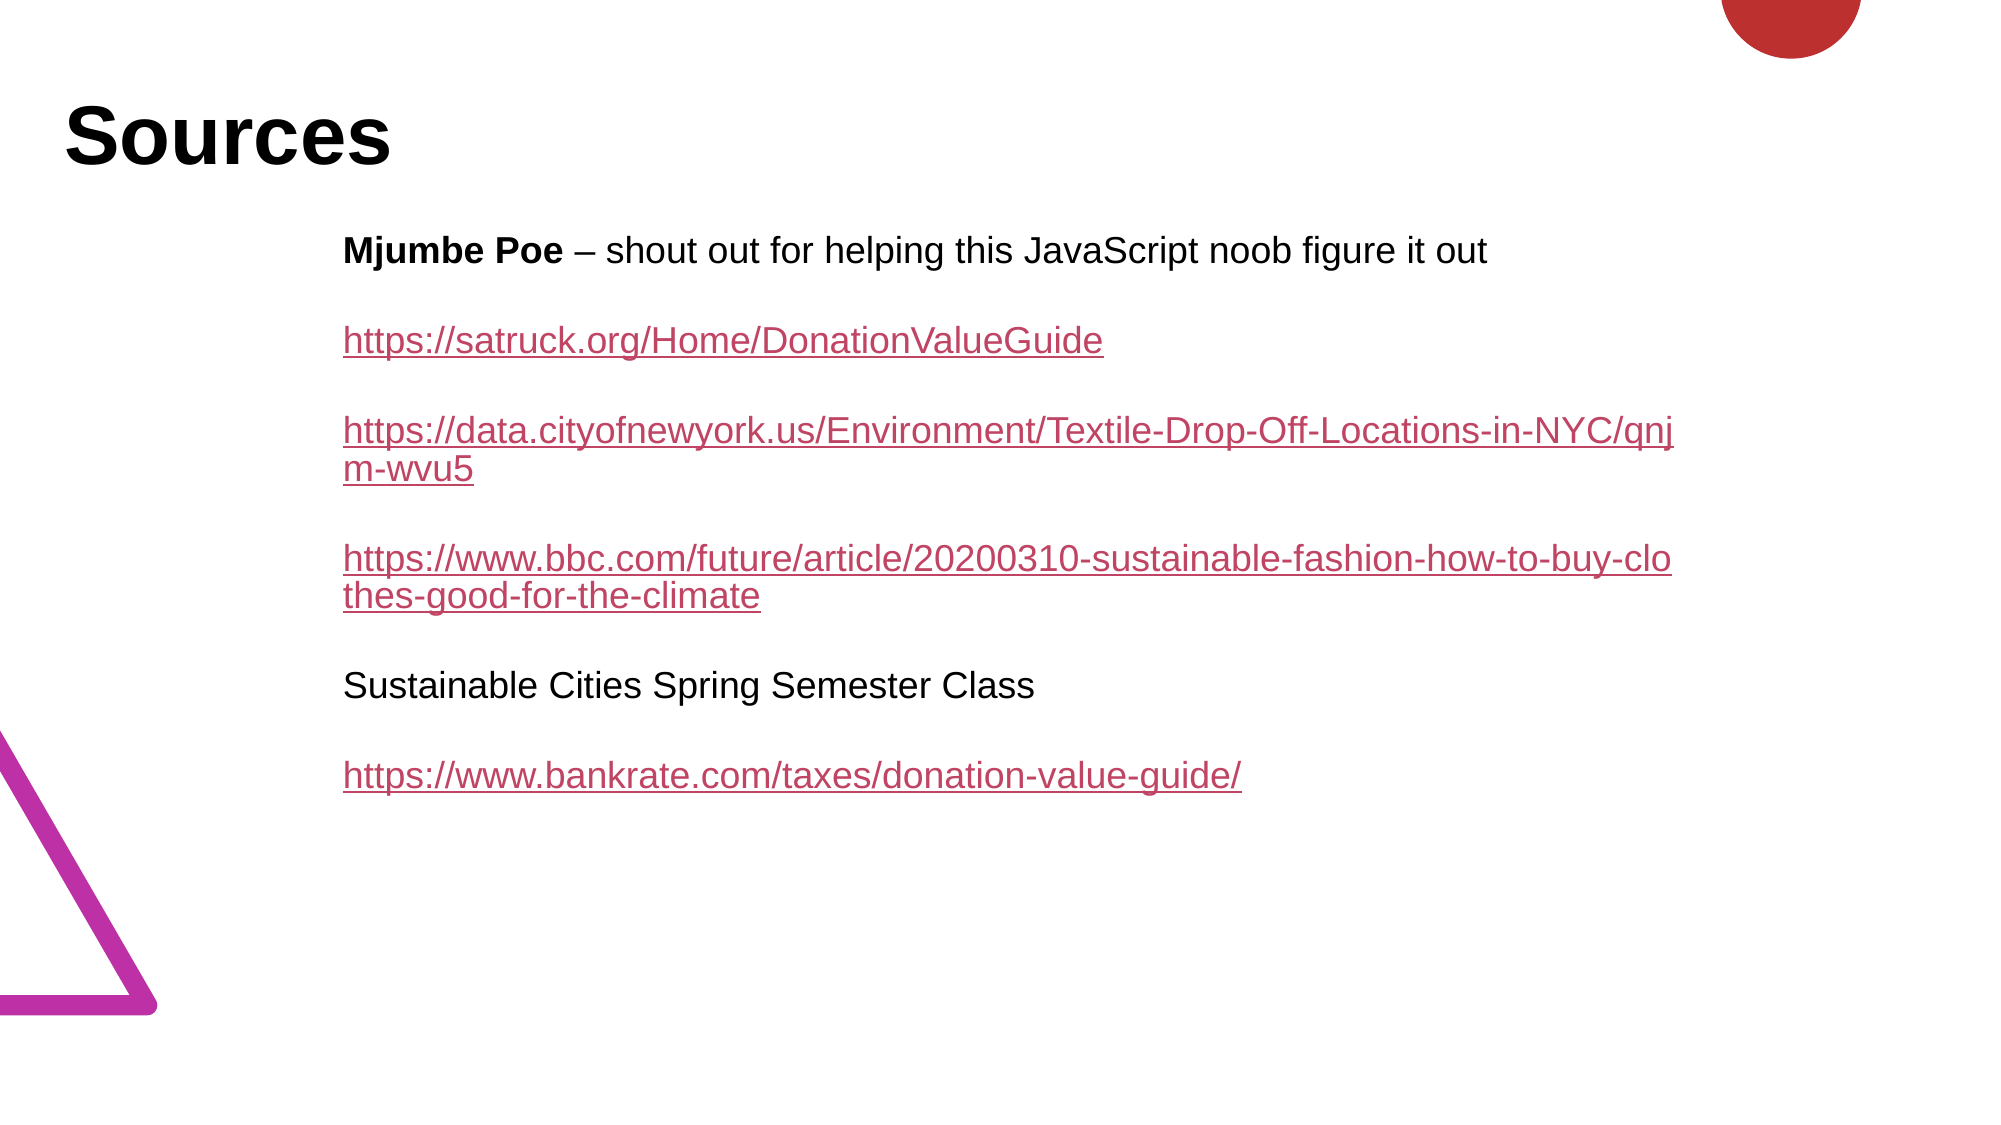

Sources
Mjumbe Poe – shout out for helping this JavaScript noob figure it out

https://satruck.org/Home/DonationValueGuide

https://data.cityofnewyork.us/Environment/Textile-Drop-Off-Locations-in-NYC/qnjm-wvu5

https://www.bbc.com/future/article/20200310-sustainable-fashion-how-to-buy-clothes-good-for-the-climate

Sustainable Cities Spring Semester Class

https://www.bankrate.com/taxes/donation-value-guide/